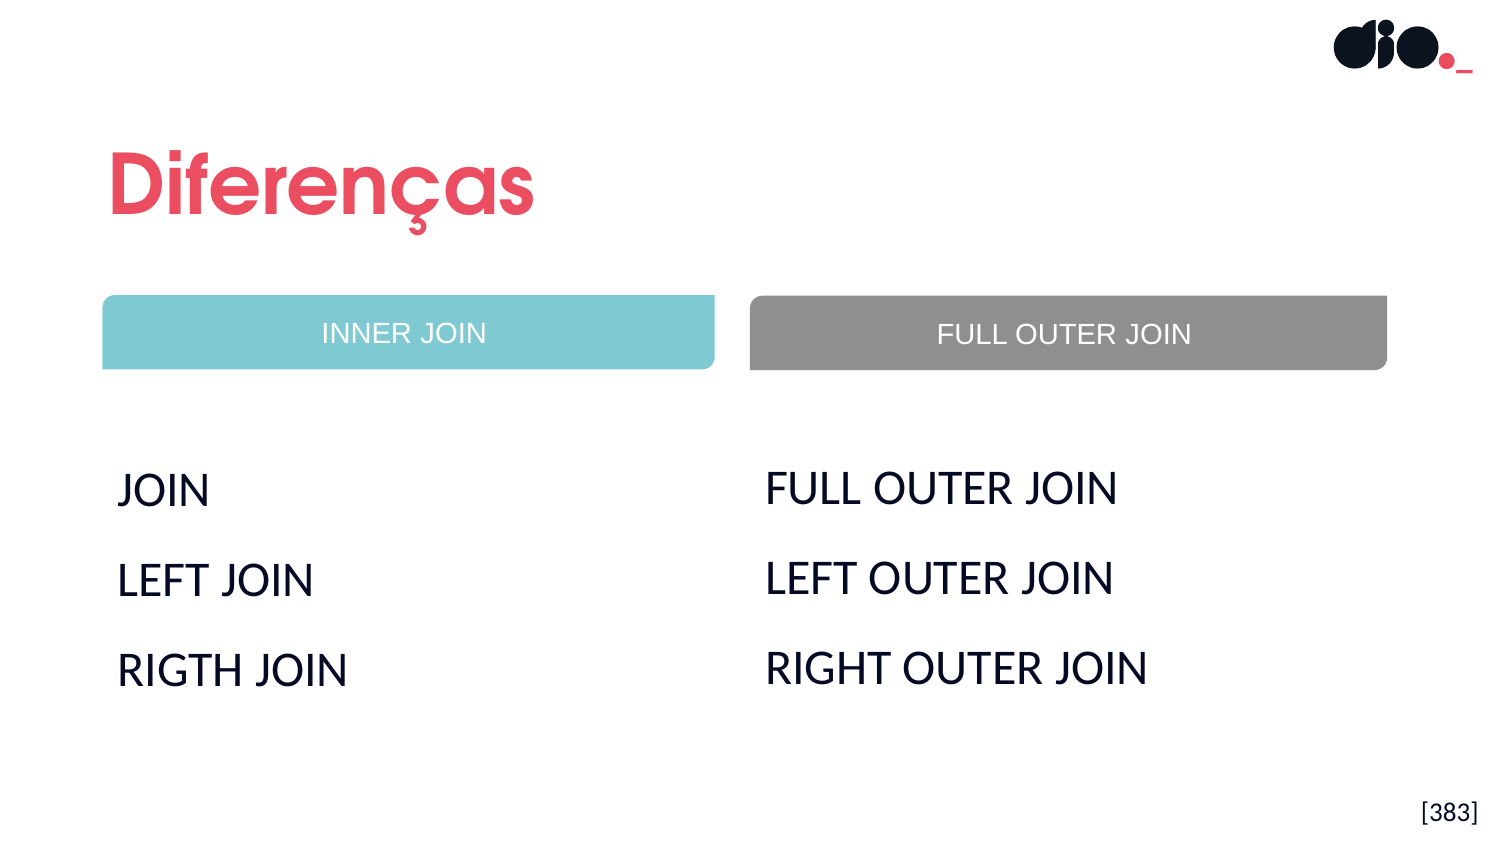

Diferenças
INNER JOIN
FULL OUTER JOIN
FULL OUTER JOIN
LEFT OUTER JOIN
RIGHT OUTER JOIN
JOIN
LEFT JOIN
RIGTH JOIN
[383]